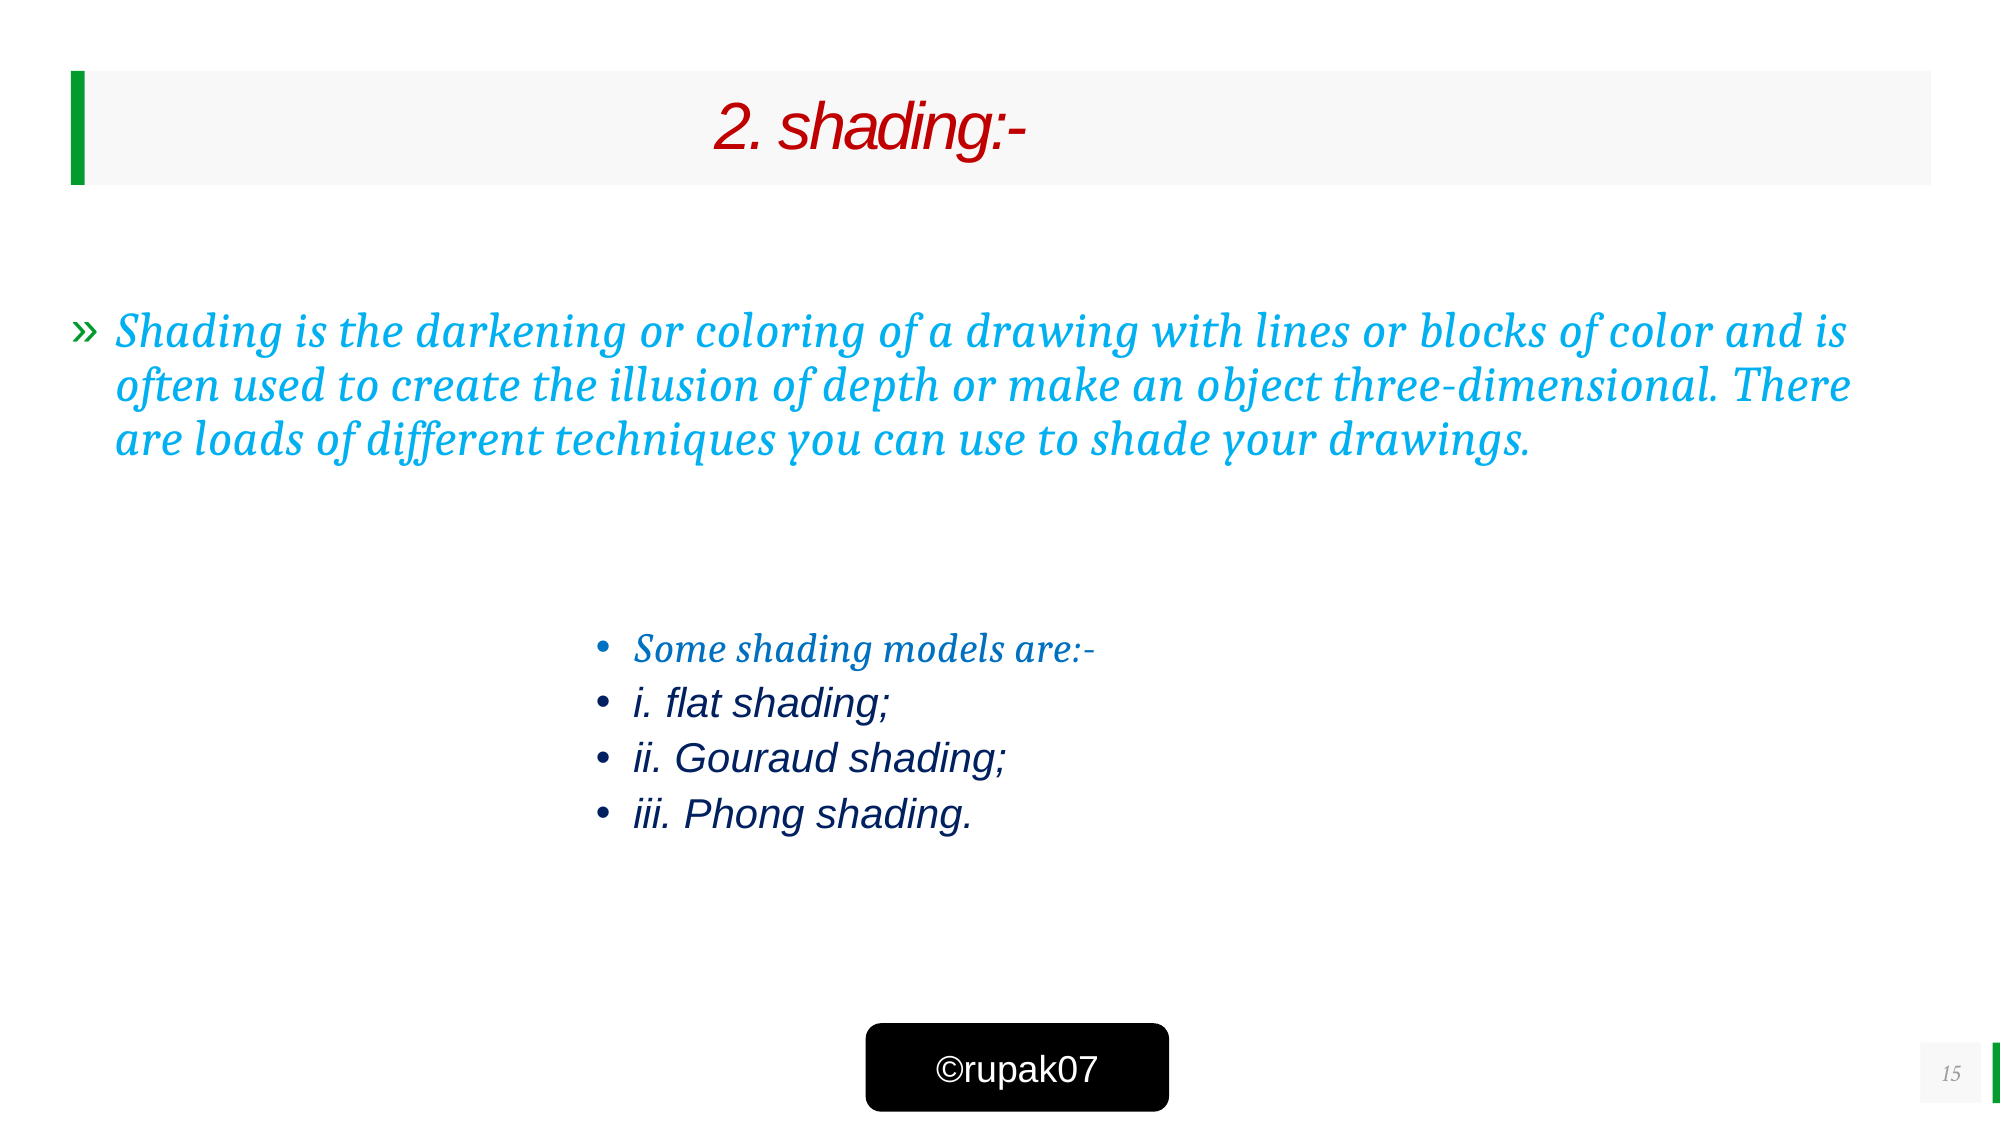

# 2. shading:-

Shading is the darkening or coloring of a drawing with lines or blocks of color and is often used to create the illusion of depth or make an object three-dimensional. There are loads of different techniques you can use to shade your drawings.

Some shading models are:-
i. flat shading;
ii. Gouraud shading;
iii. Phong shading.
15